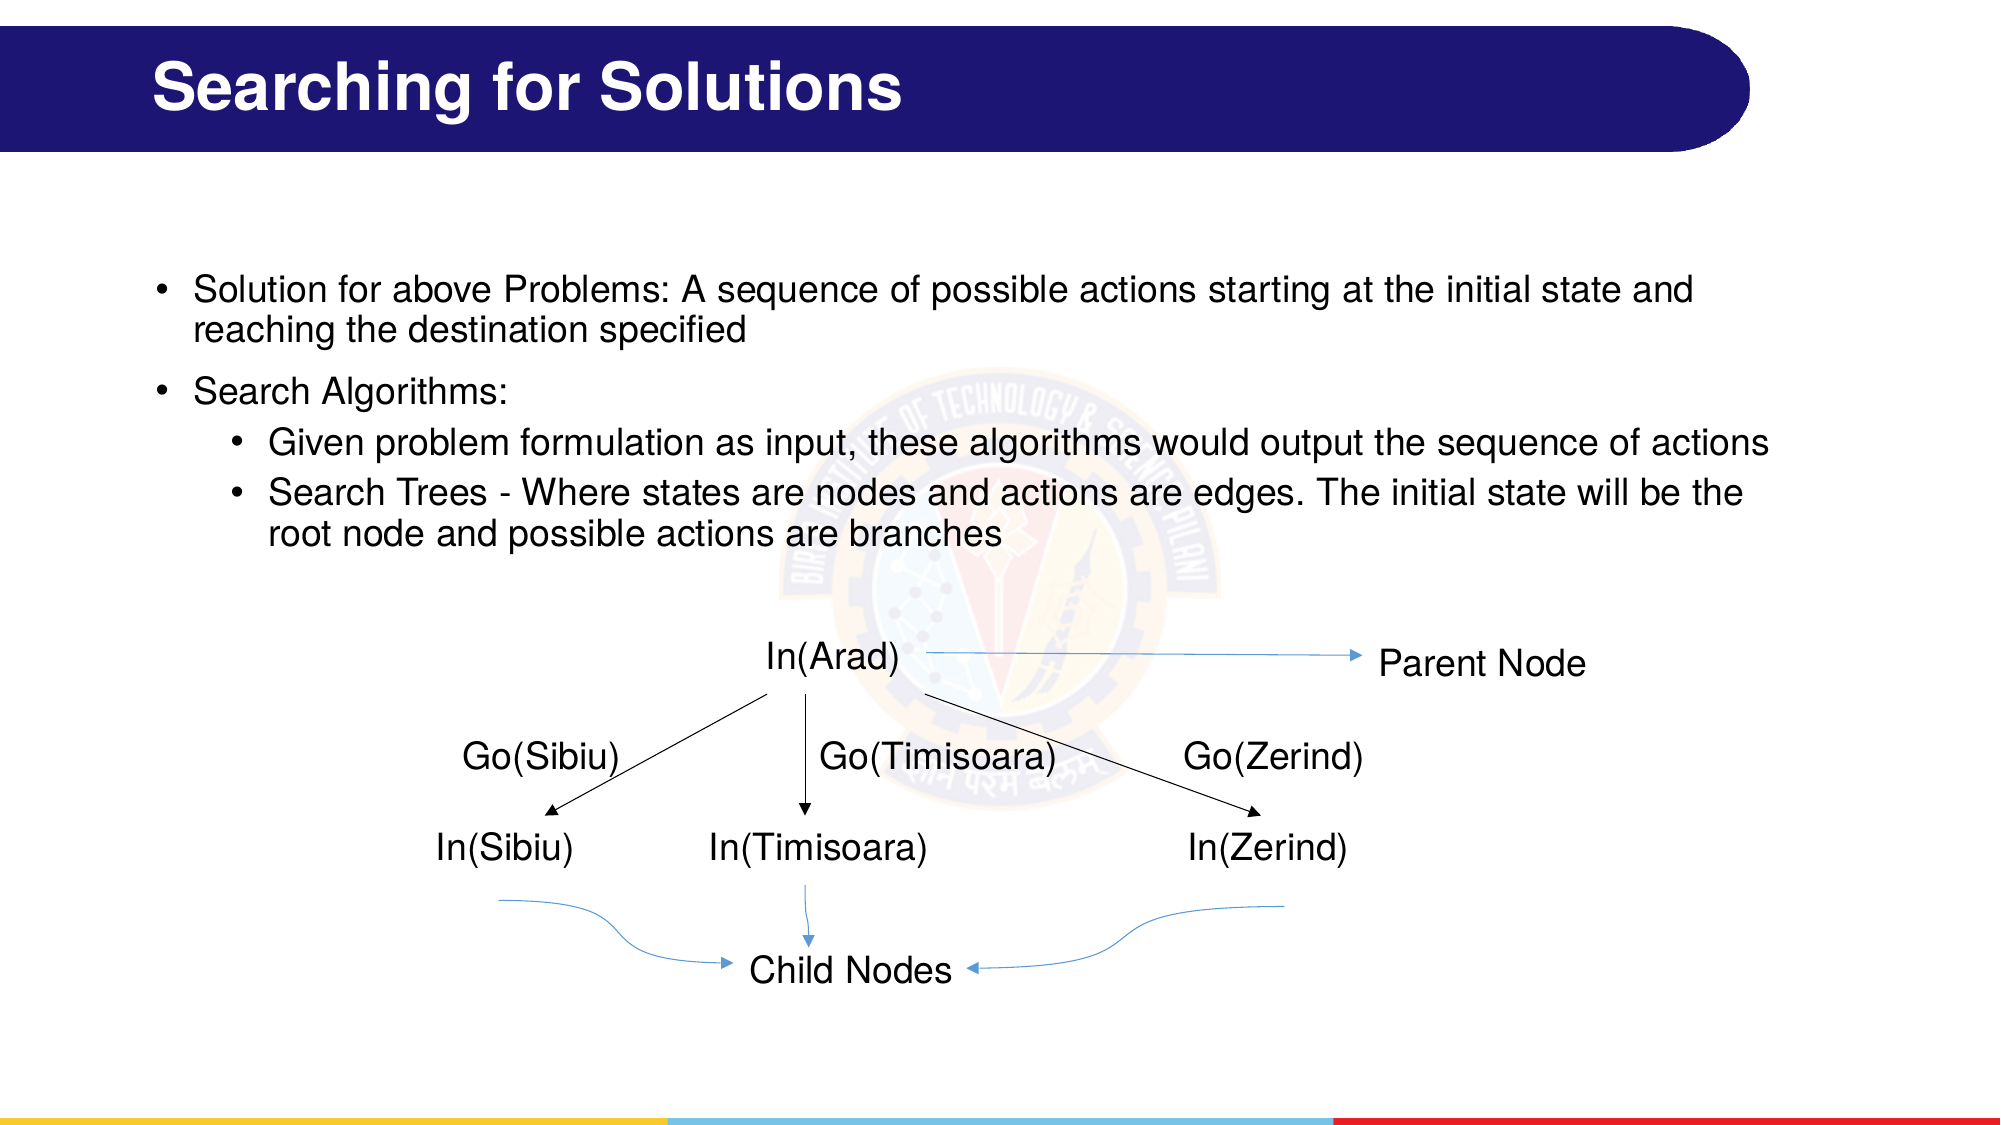

# Searching for Solutions

Solution for above Problems: A sequence of possible actions starting at the initial state and reaching the destination specified
Search Algorithms:
Given problem formulation as input, these algorithms would output the sequence of actions
Search Trees - Where states are nodes and actions are edges. The initial state will be the root node and possible actions are branches

In(Arad)
Parent Node
Go(Sibiu)
Go(Timisoara)
Go(Zerind)
In(Sibiu)
In(Timisoara)
In(Zerind)
Child Nodes